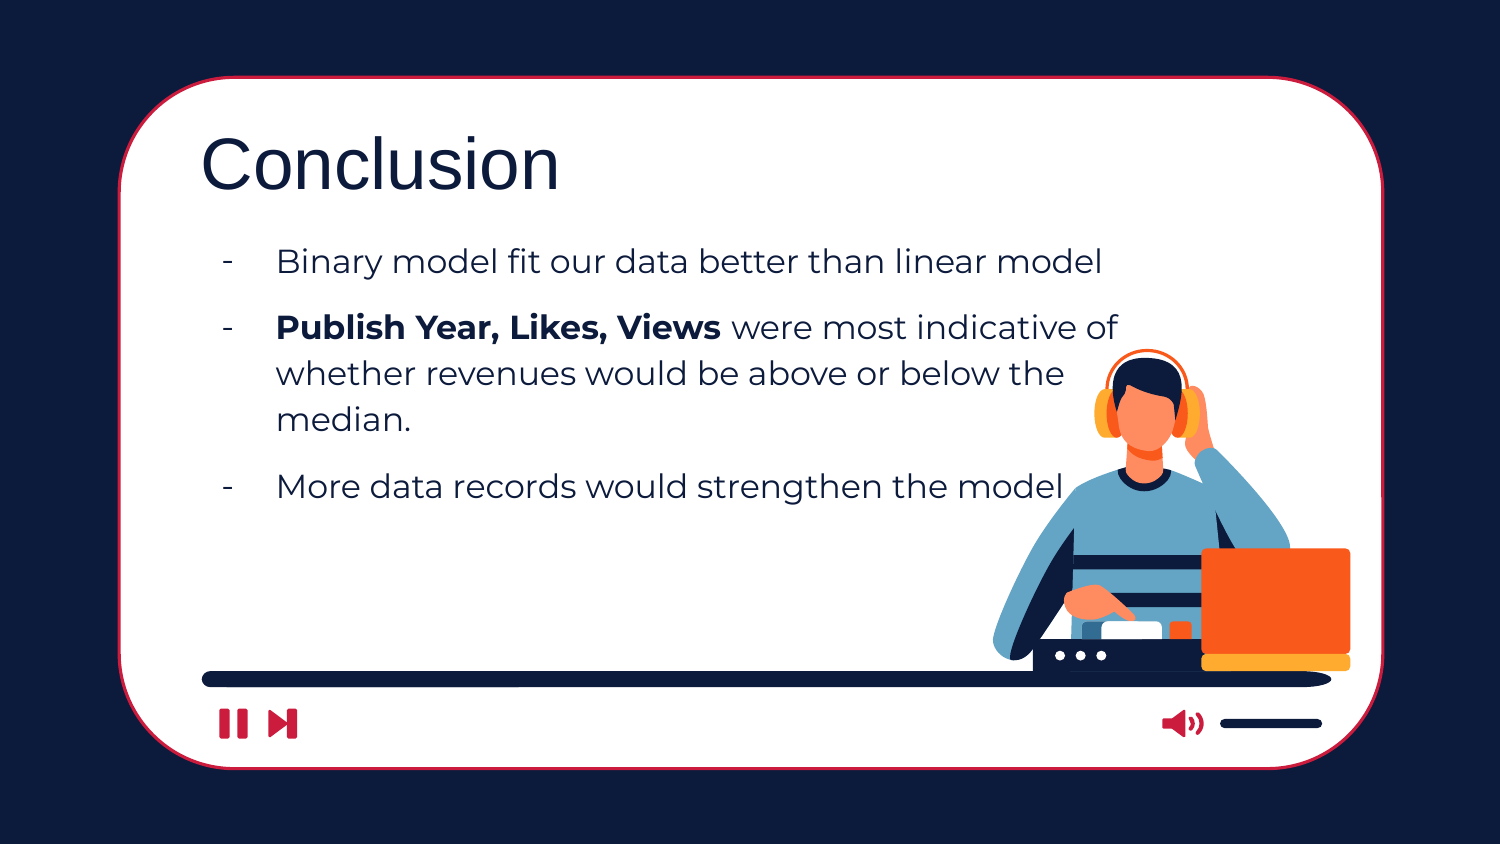

# Conclusion
Binary model fit our data better than linear model
Publish Year, Likes, Views were most indicative of whether revenues would be above or below the median.
More data records would strengthen the model